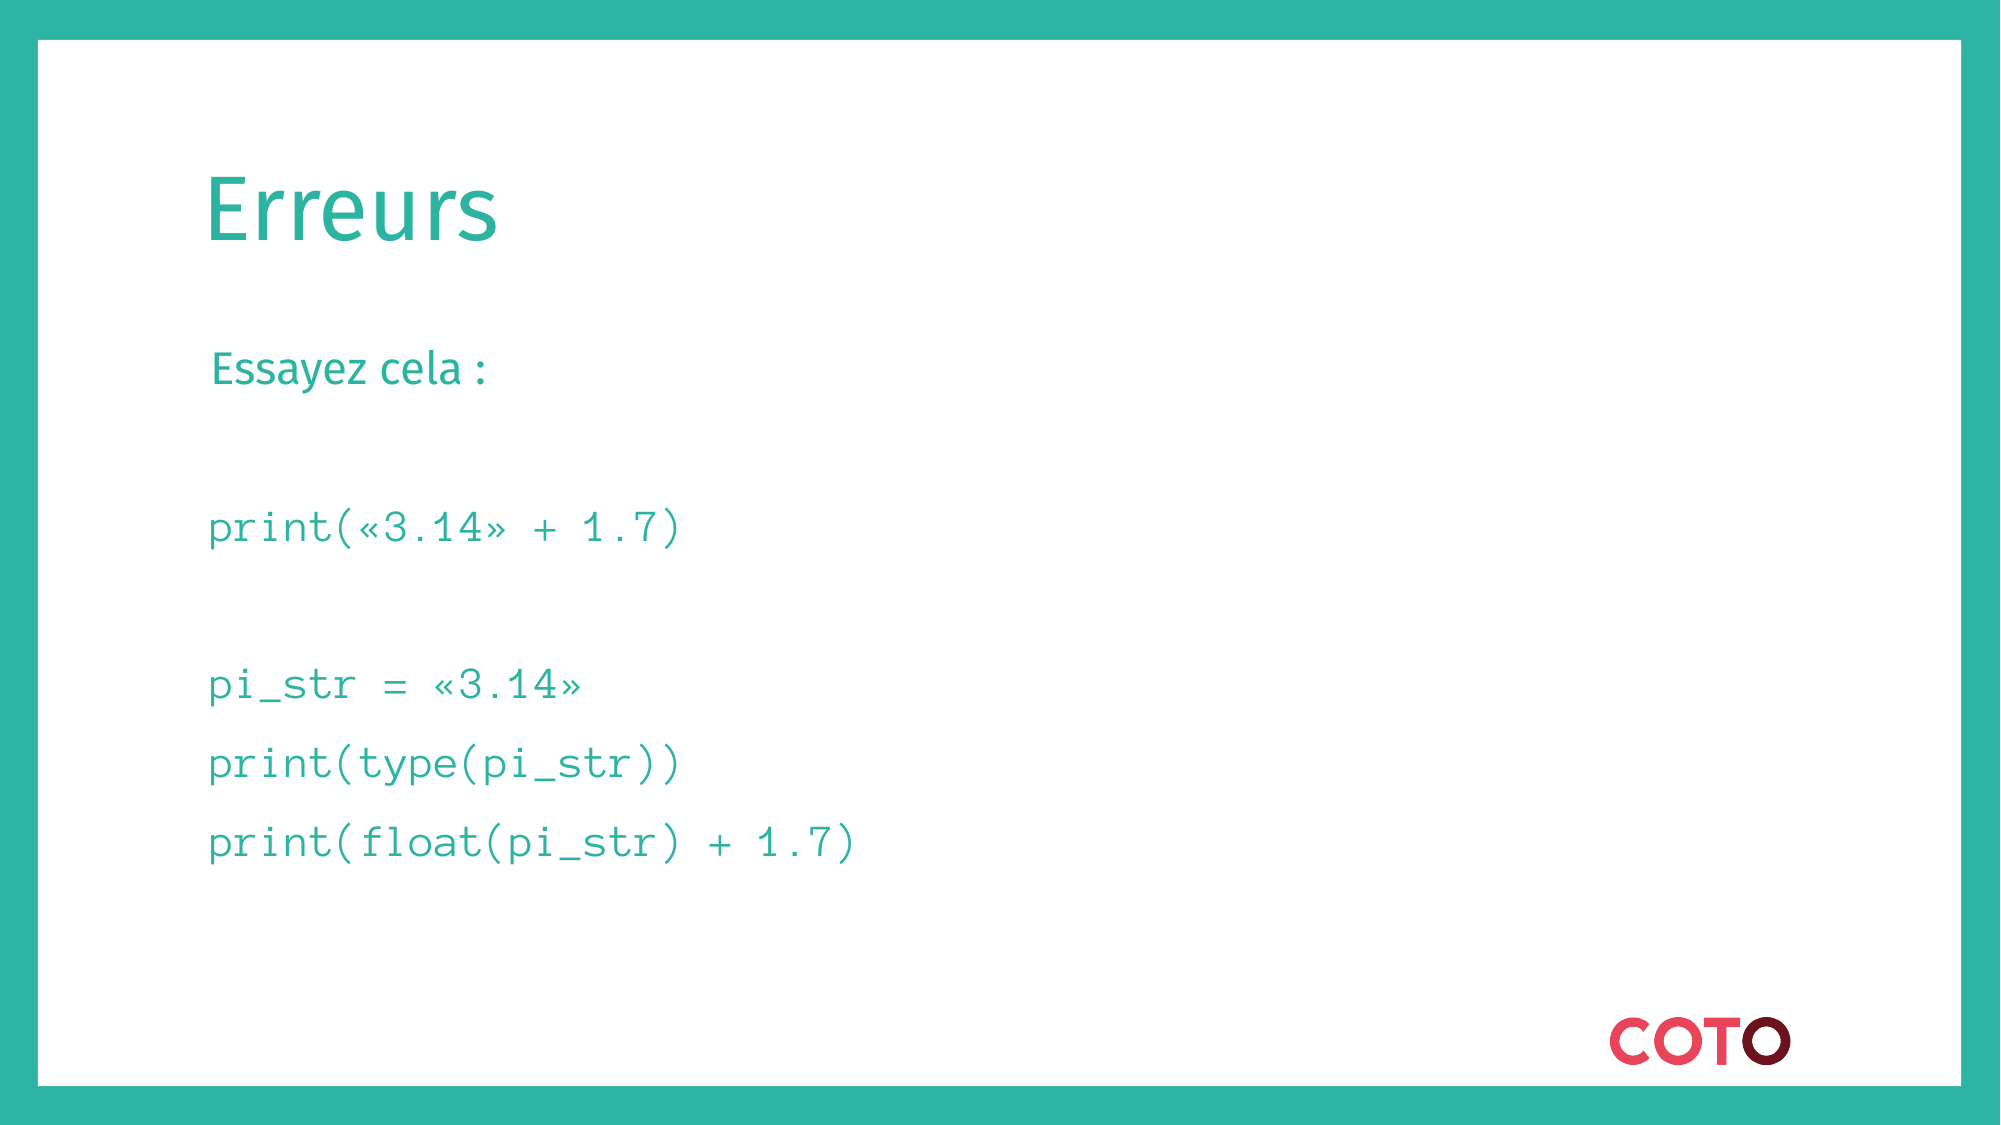

# Erreurs
Essayez cela :

print(«3.14» + 1.7)

pi_str = «3.14»
print(type(pi_str))
print(float(pi_str) + 1.7)